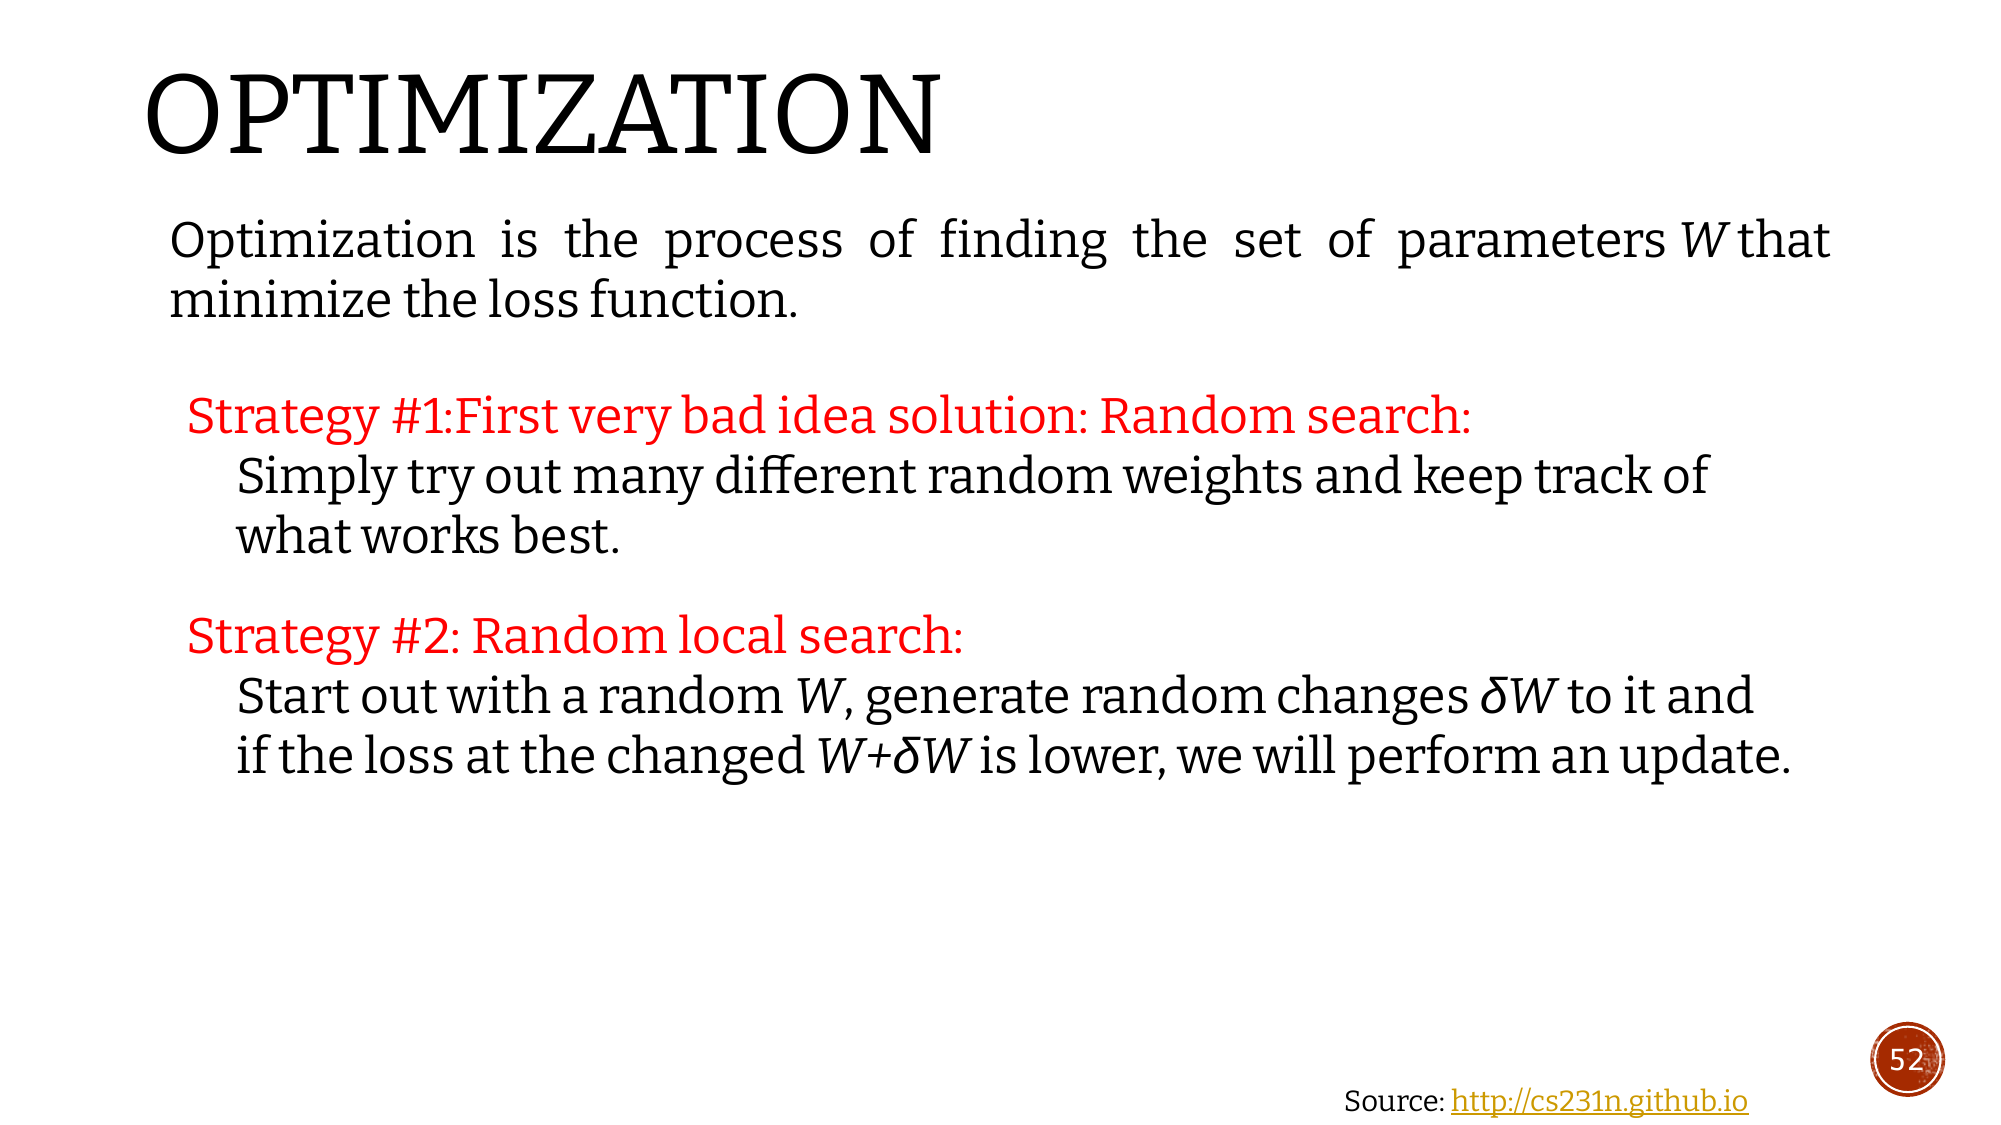

Optimization
Optimization is the process of finding the set of parameters W that minimize the loss function.

Strategy #1:First very bad idea solution: Random search:
     Simply try out many different random weights and keep track of
     what works best.

Strategy #2: Random local search:
     Start out with a random W, generate random changes δW to it and
     if the loss at the changed W+δW is lower, we will perform an update.

52
Source: http://cs231n.github.io